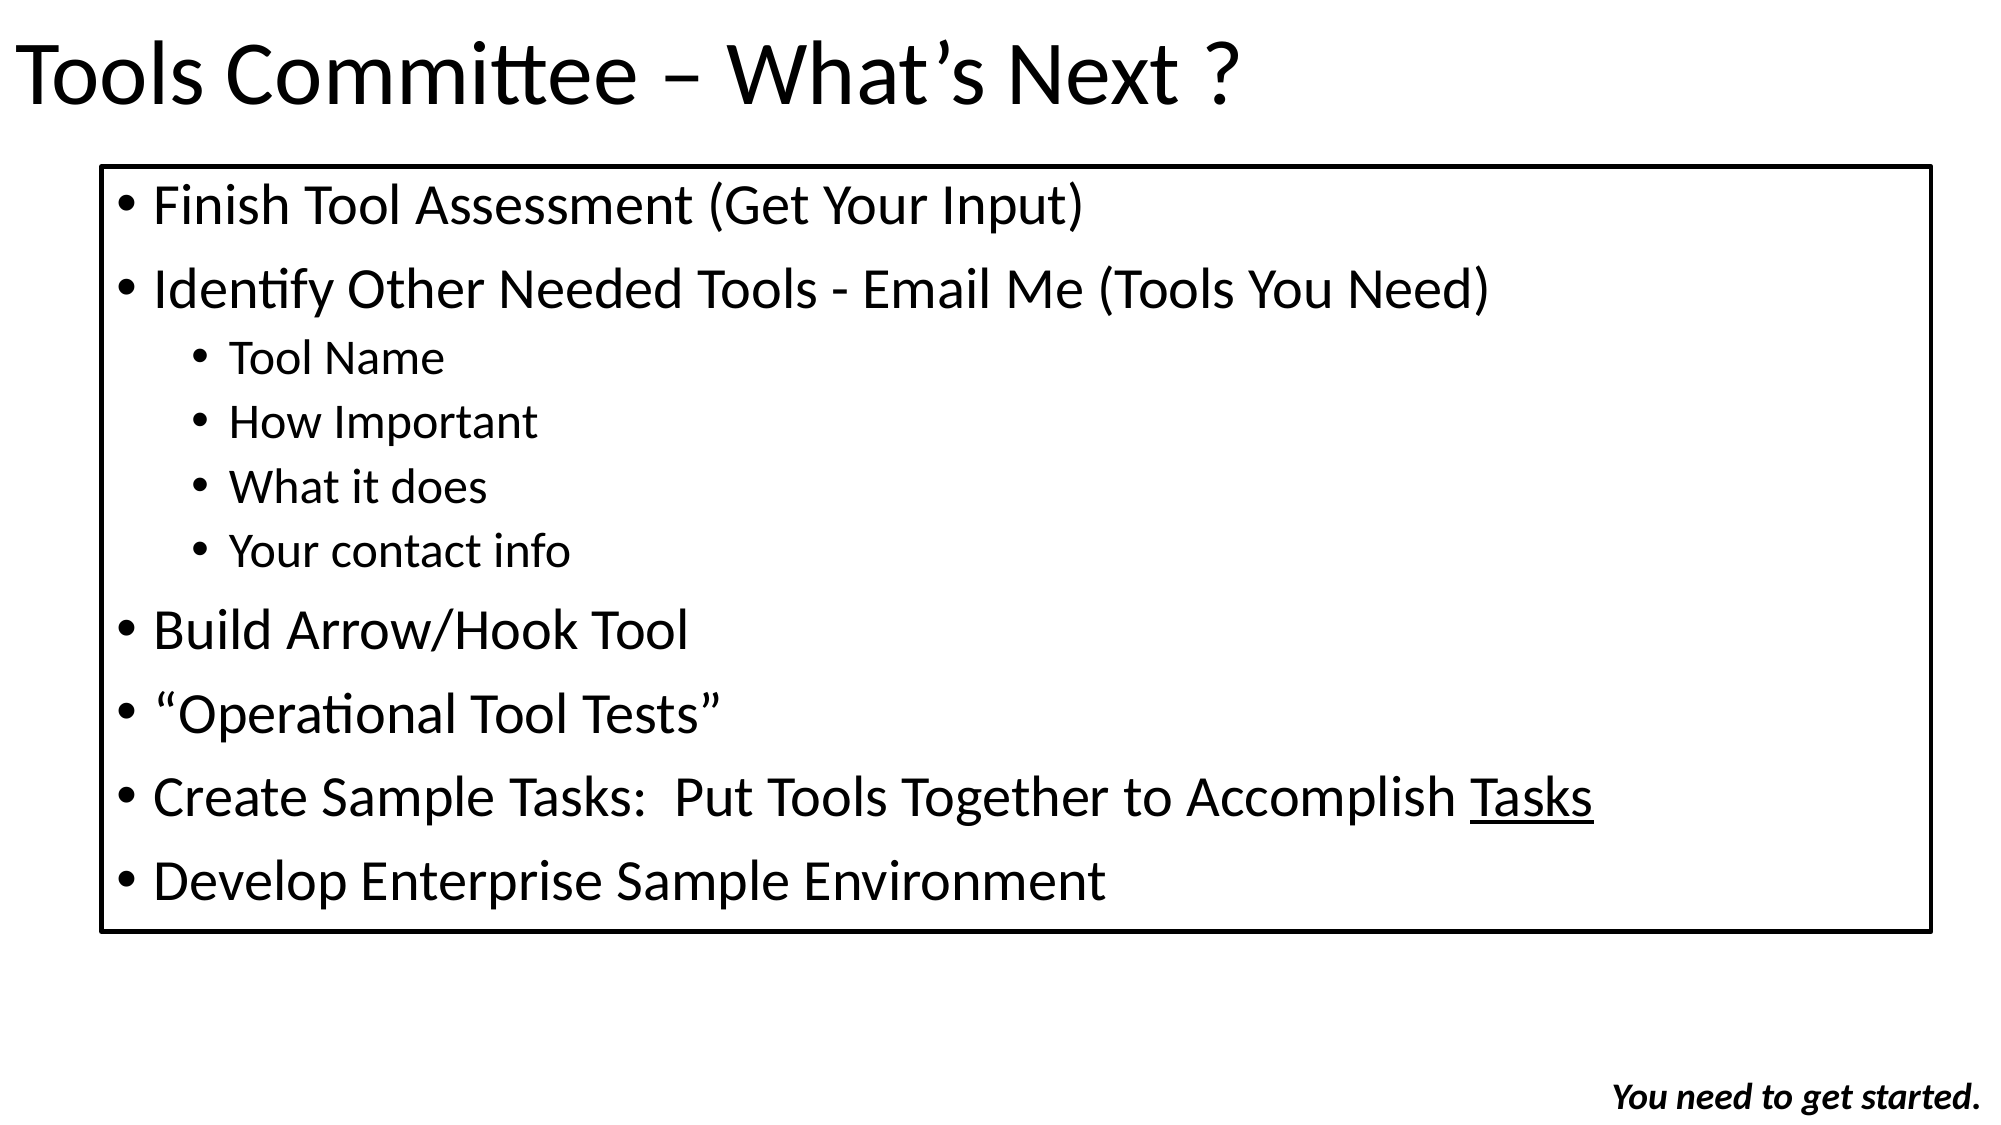

# Tools Committee – What’s Next ?
Finish Tool Assessment (Get Your Input)
Identify Other Needed Tools - Email Me (Tools You Need)
Tool Name
How Important
What it does
Your contact info
Build Arrow/Hook Tool
“Operational Tool Tests”
Create Sample Tasks:  Put Tools Together to Accomplish Tasks
Develop Enterprise Sample Environment

You need to get started.